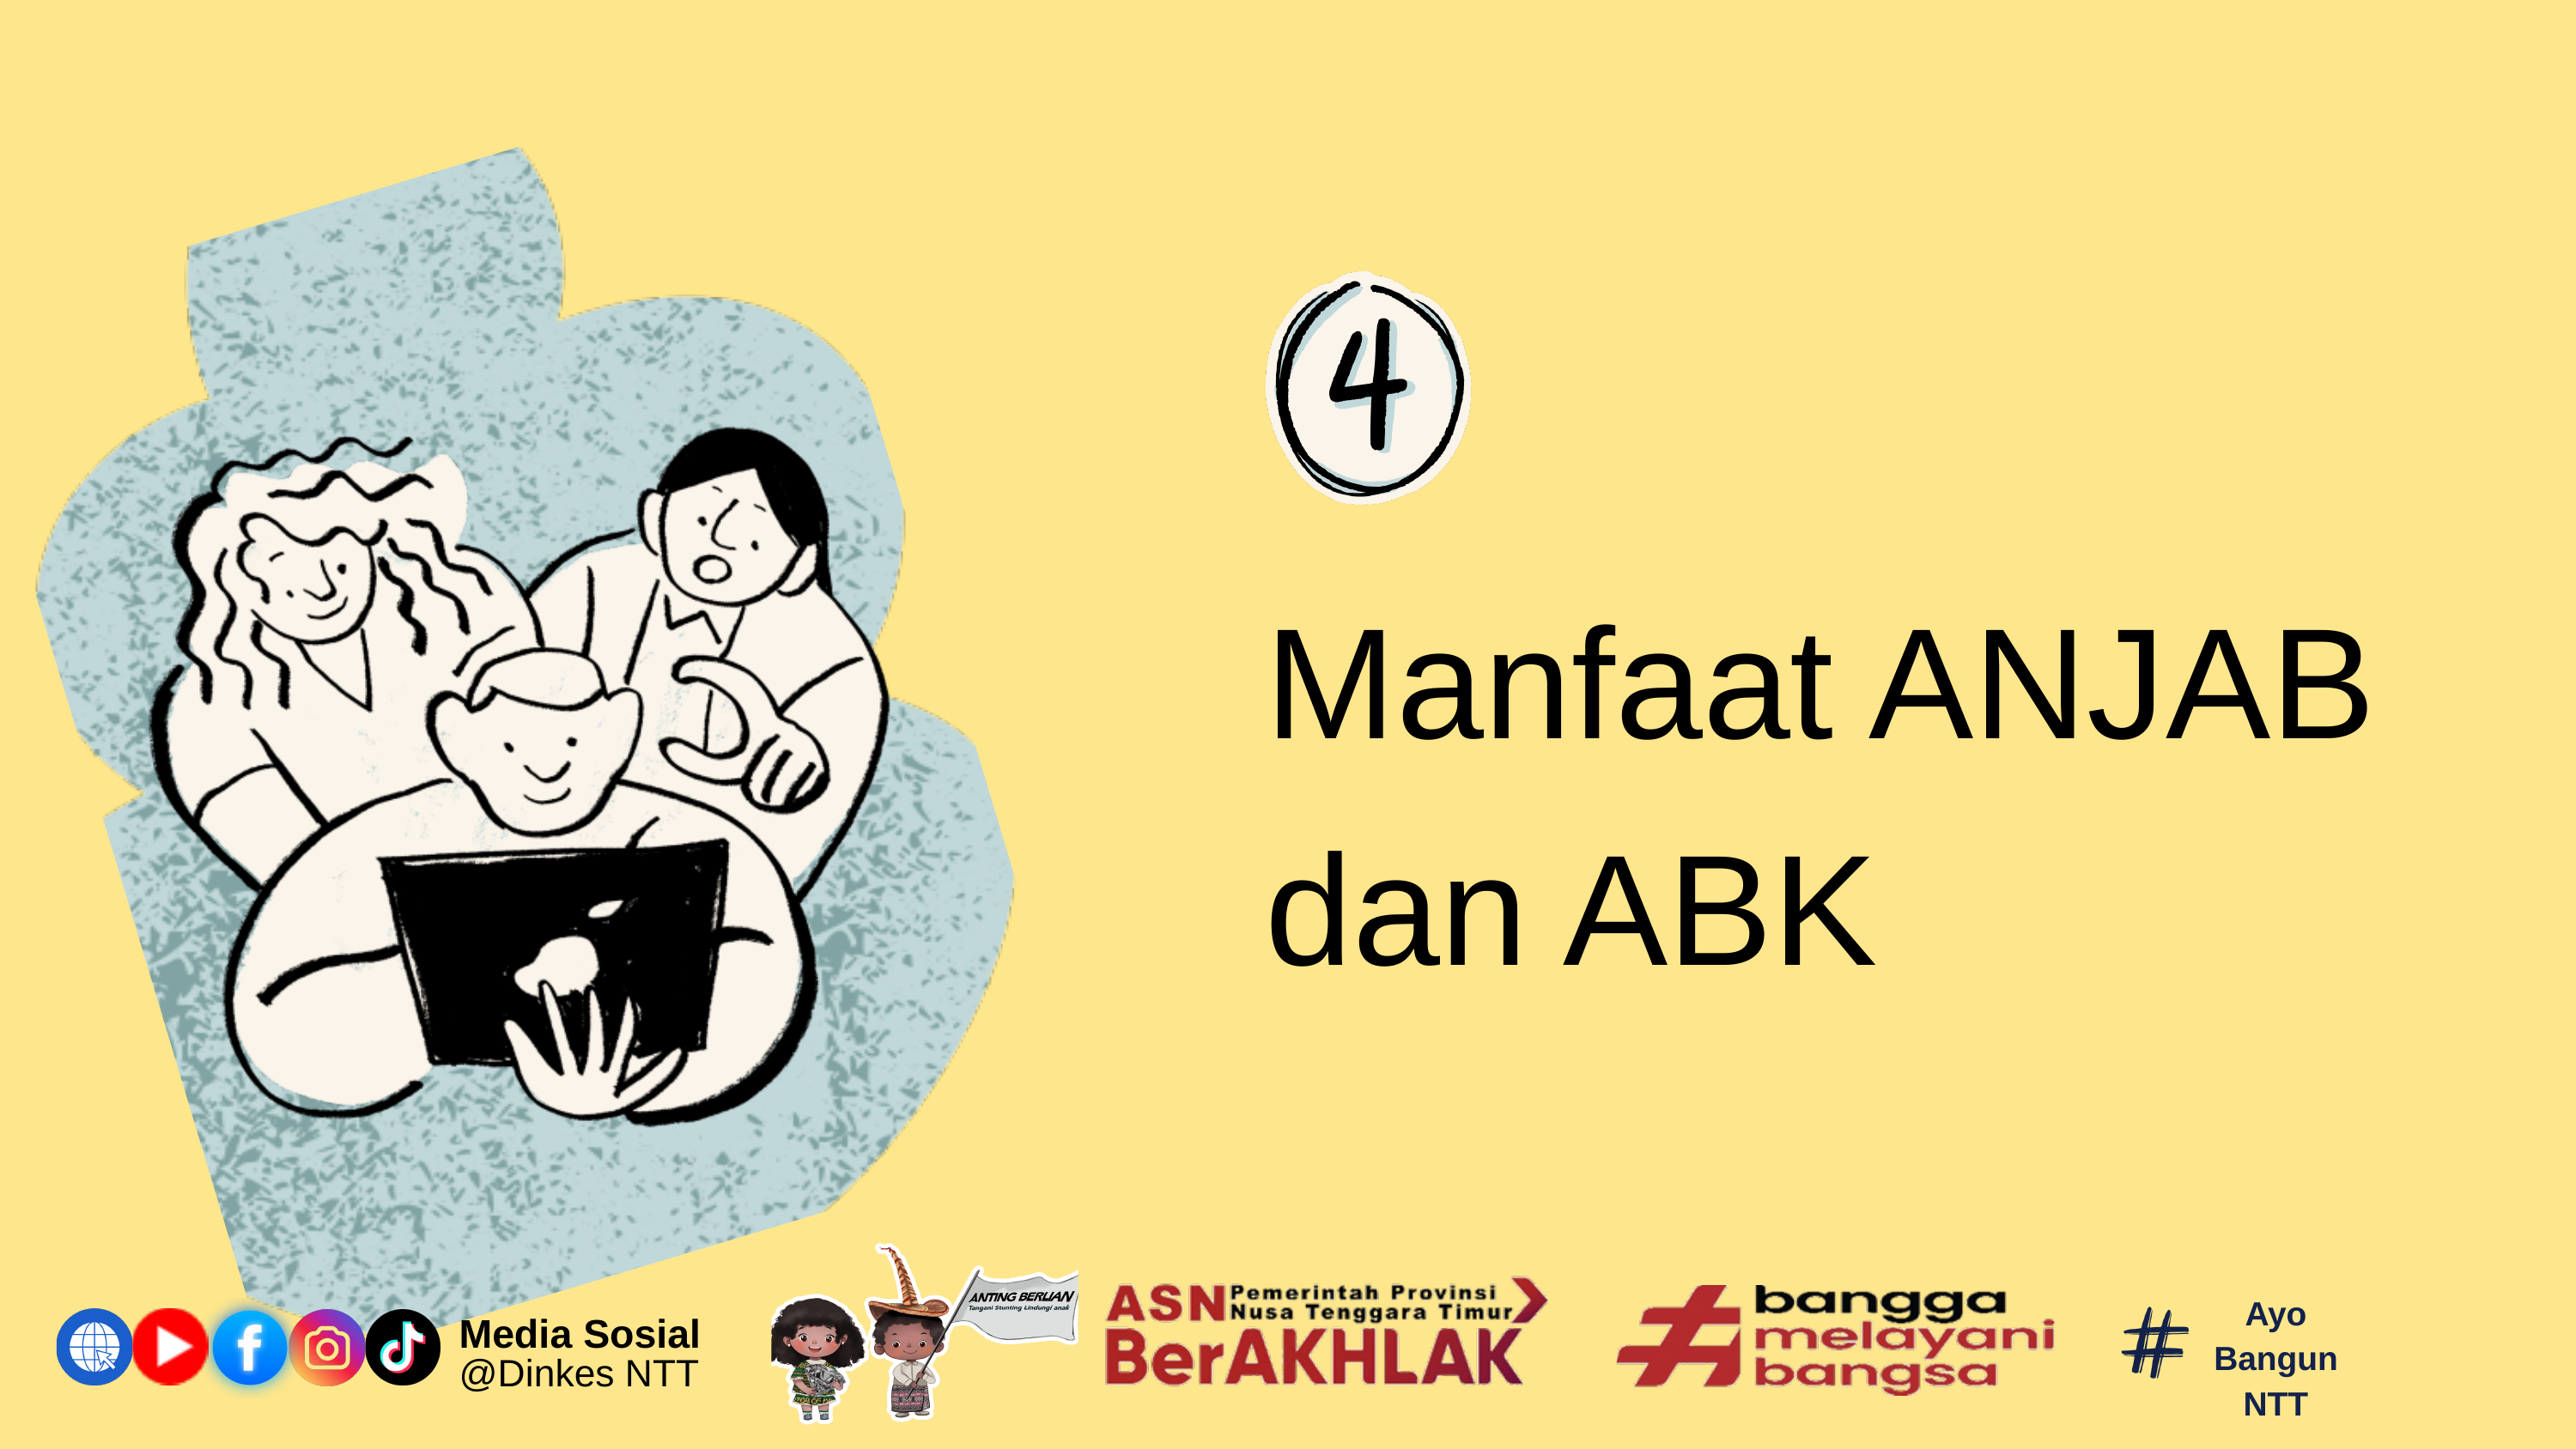

Manfaat ANJAB dan ABK

Ayo Bangun NTT

Media Sosial

@Dinkes NTT